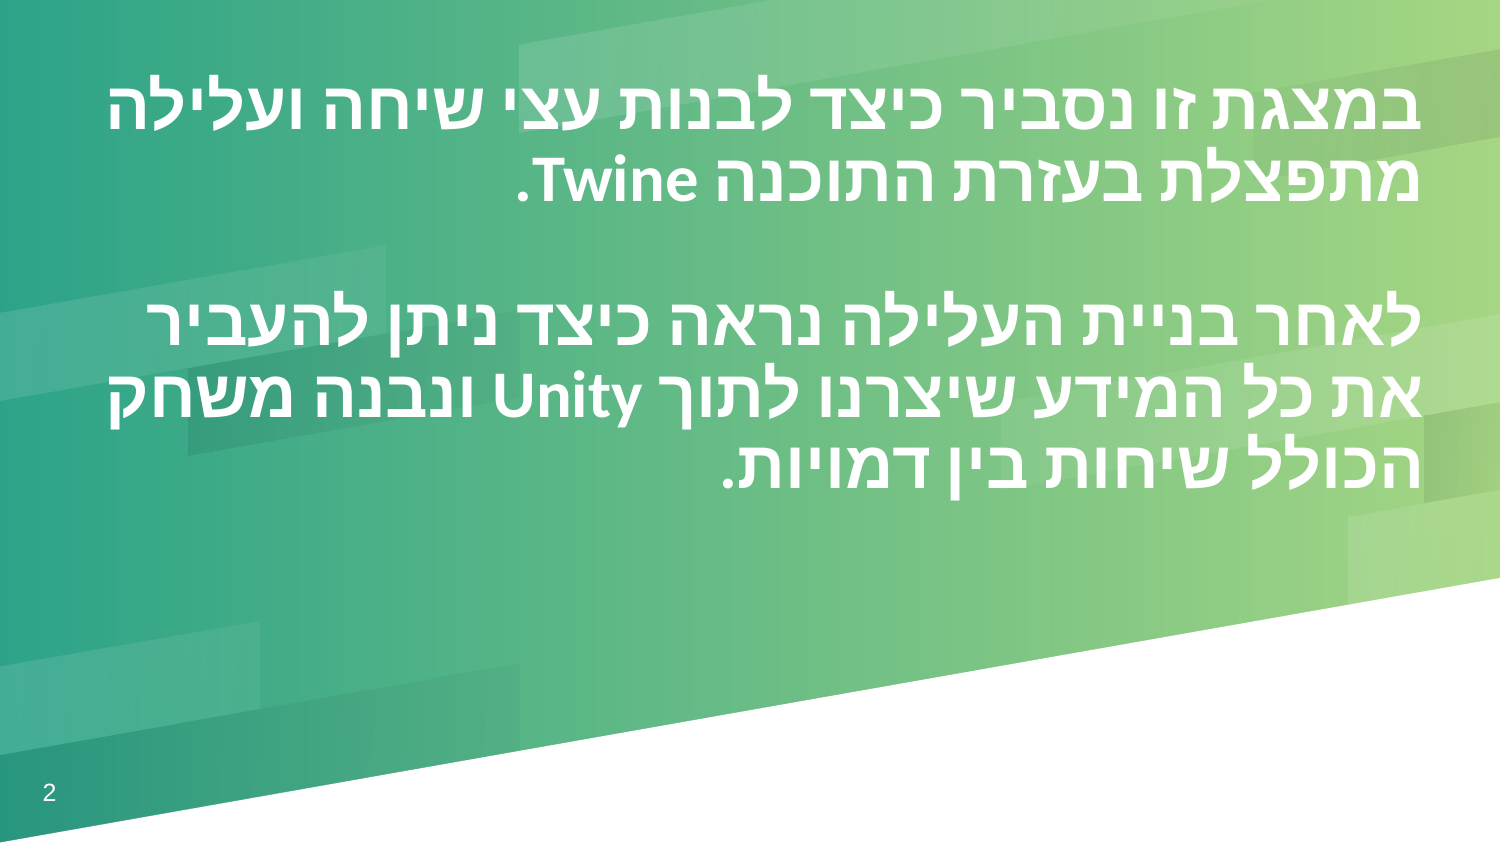

במצגת זו נסביר כיצד לבנות עצי שיחה ועלילה מתפצלת בעזרת התוכנה Twine.

לאחר בניית העלילה נראה כיצד ניתן להעביר את כל המידע שיצרנו לתוך Unity ונבנה משחק הכולל שיחות בין דמויות.
2